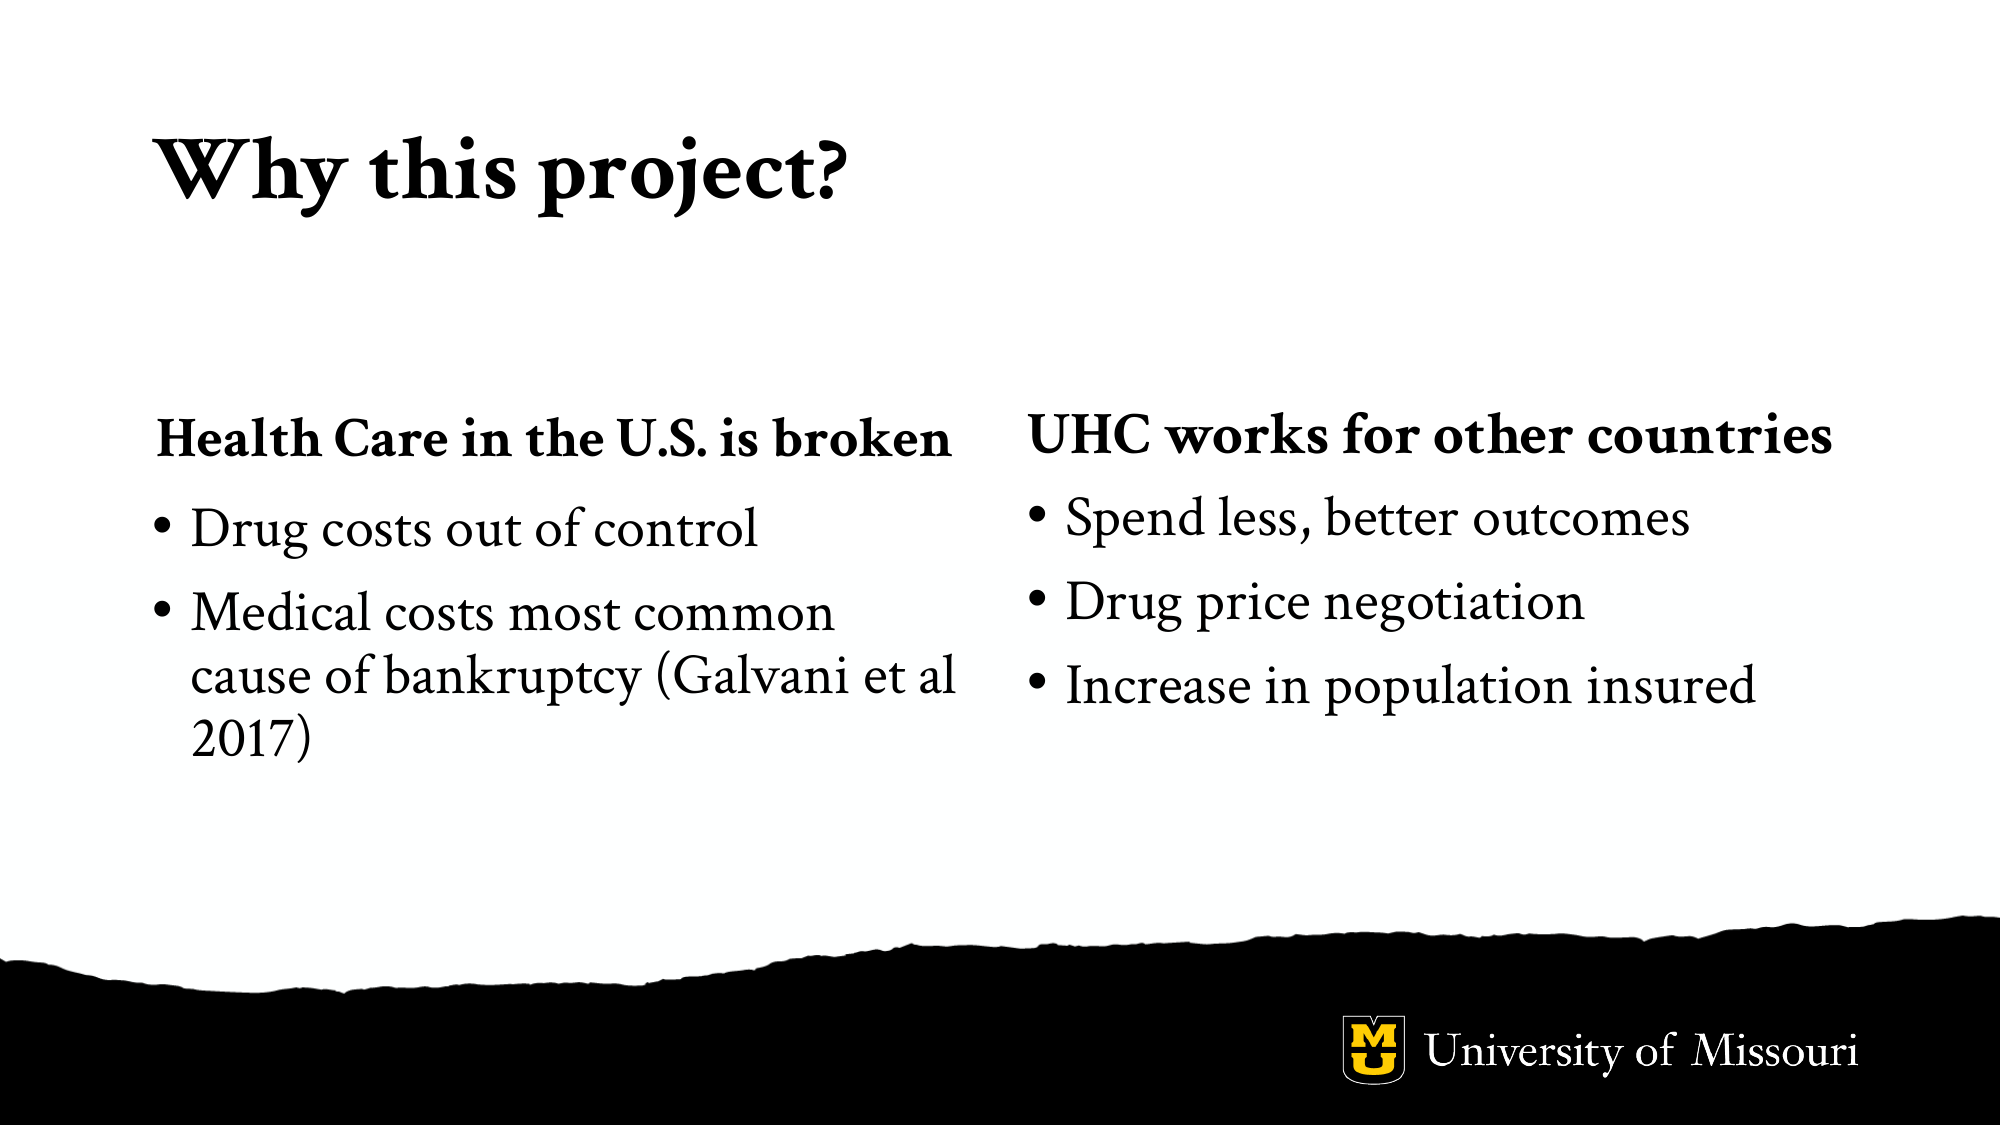

# Why this project?
Health Care in the U.S. is broken

UHC works for other countries

Spend less, better outcomes
Drug price negotiation
Increase in population insured

Drug costs out of control
Medical costs most common cause of bankruptcy (Galvani et al 2017)